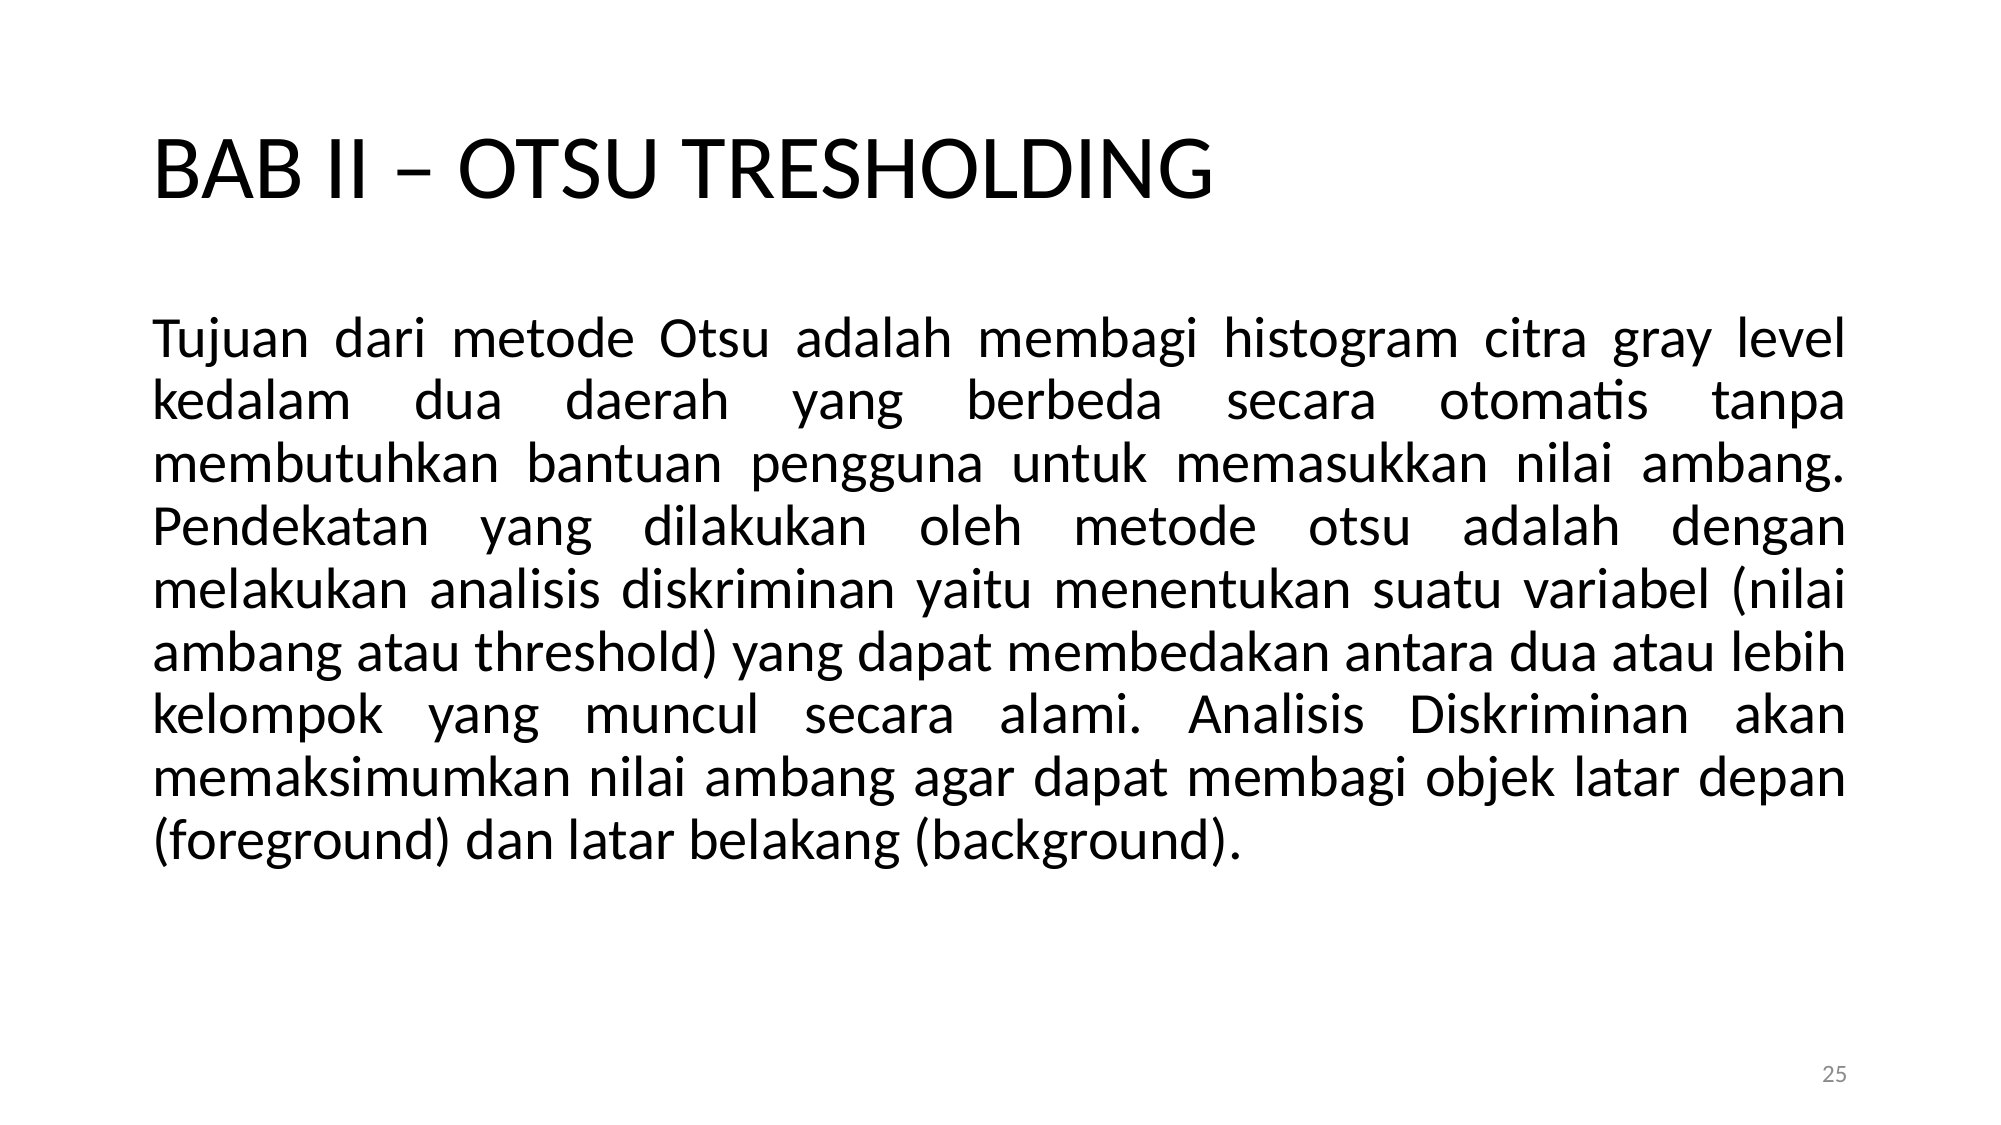

BAB II – OTSU TRESHOLDING
Tujuan dari metode Otsu adalah membagi histogram citra gray level kedalam dua daerah yang berbeda secara otomatis tanpa membutuhkan bantuan pengguna untuk memasukkan nilai ambang. Pendekatan yang dilakukan oleh metode otsu adalah dengan melakukan analisis diskriminan yaitu menentukan suatu variabel (nilai ambang atau threshold) yang dapat membedakan antara dua atau lebih kelompok yang muncul secara alami. Analisis Diskriminan akan memaksimumkan nilai ambang agar dapat membagi objek latar depan (foreground) dan latar belakang (background).
25